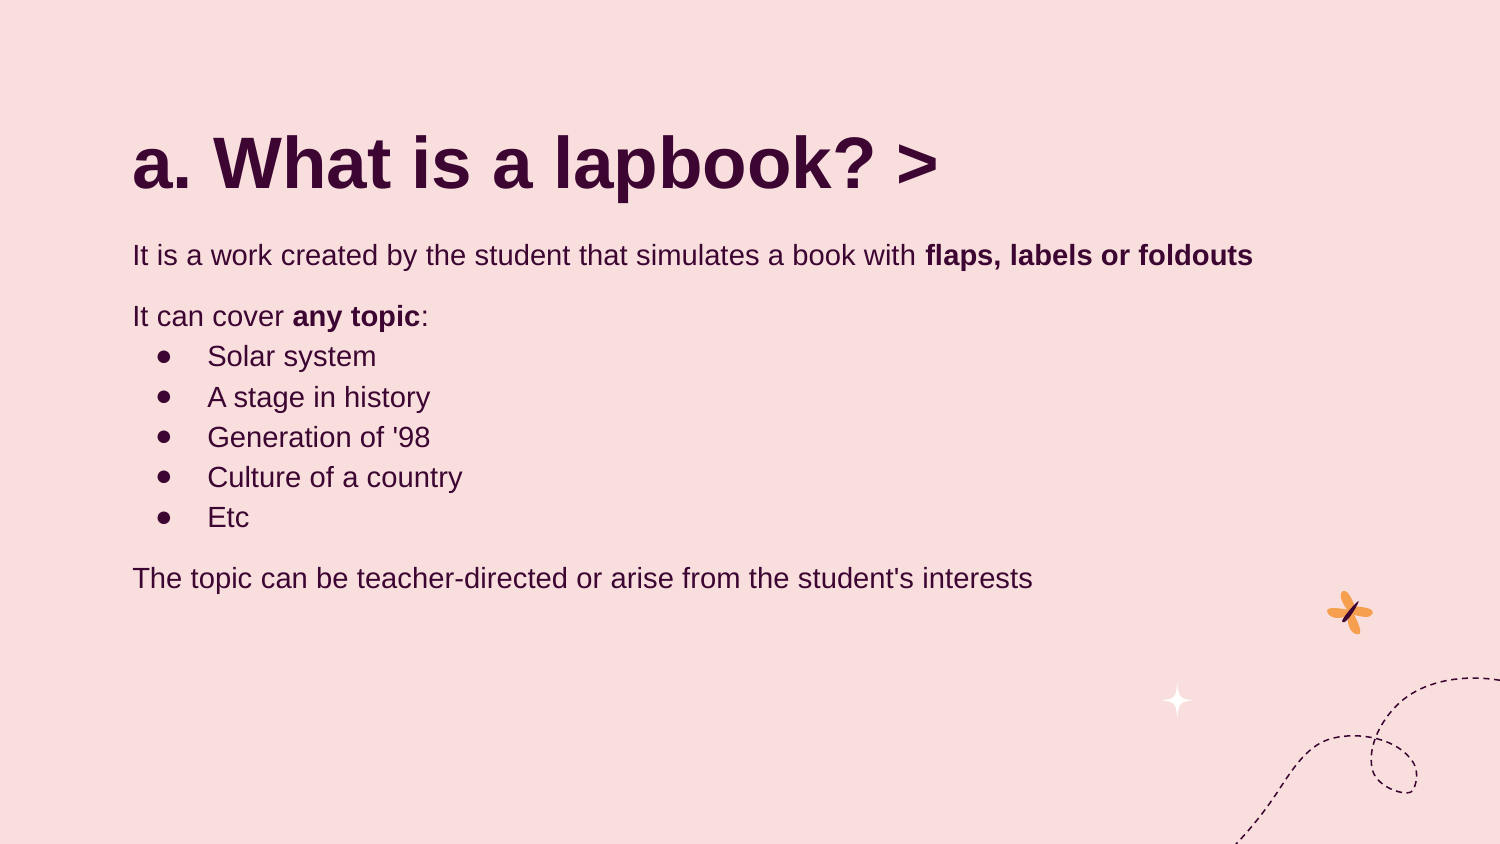

# a. What is a lapbook? >
It is a work created by the student that simulates a book with flaps, labels or foldouts
It can cover any topic:
Solar system
A stage in history
Generation of '98
Culture of a country
Etc
The topic can be teacher-directed or arise from the student's interests